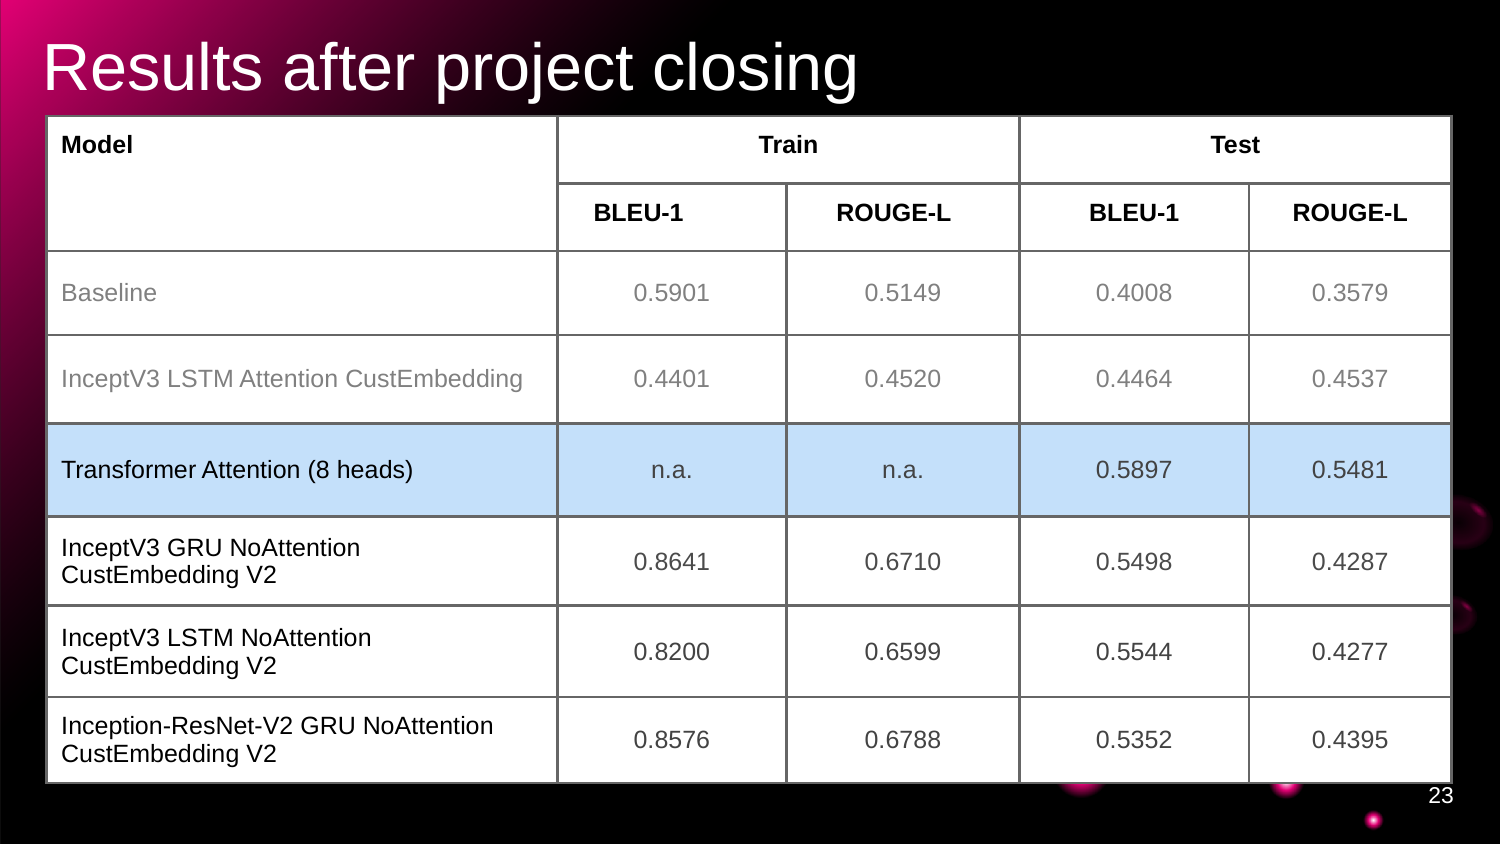

# Results after project closing
| Model | Train |  | Test |  |
| --- | --- | --- | --- | --- |
|  | BLEU-1 | ROUGE-L | BLEU-1 | ROUGE-L |
| Baseline | 0.5901 | 0.5149 | 0.4008 | 0.3579 |
| InceptV3 LSTM Attention CustEmbedding | 0.4401 | 0.4520 | 0.4464 | 0.4537 |
| Transformer Attention (8 heads) | n.a. | n.a. | 0.5897 | 0.5481 |
| InceptV3 GRU NoAttention CustEmbedding V2 | 0.8641 | 0.6710 | 0.5498 | 0.4287 |
| InceptV3 LSTM NoAttention CustEmbedding V2 | 0.8200 | 0.6599 | 0.5544 | 0.4277 |
| Inception-ResNet-V2 GRU NoAttention CustEmbedding V2 | 0.8576 | 0.6788 | 0.5352 | 0.4395 |
23